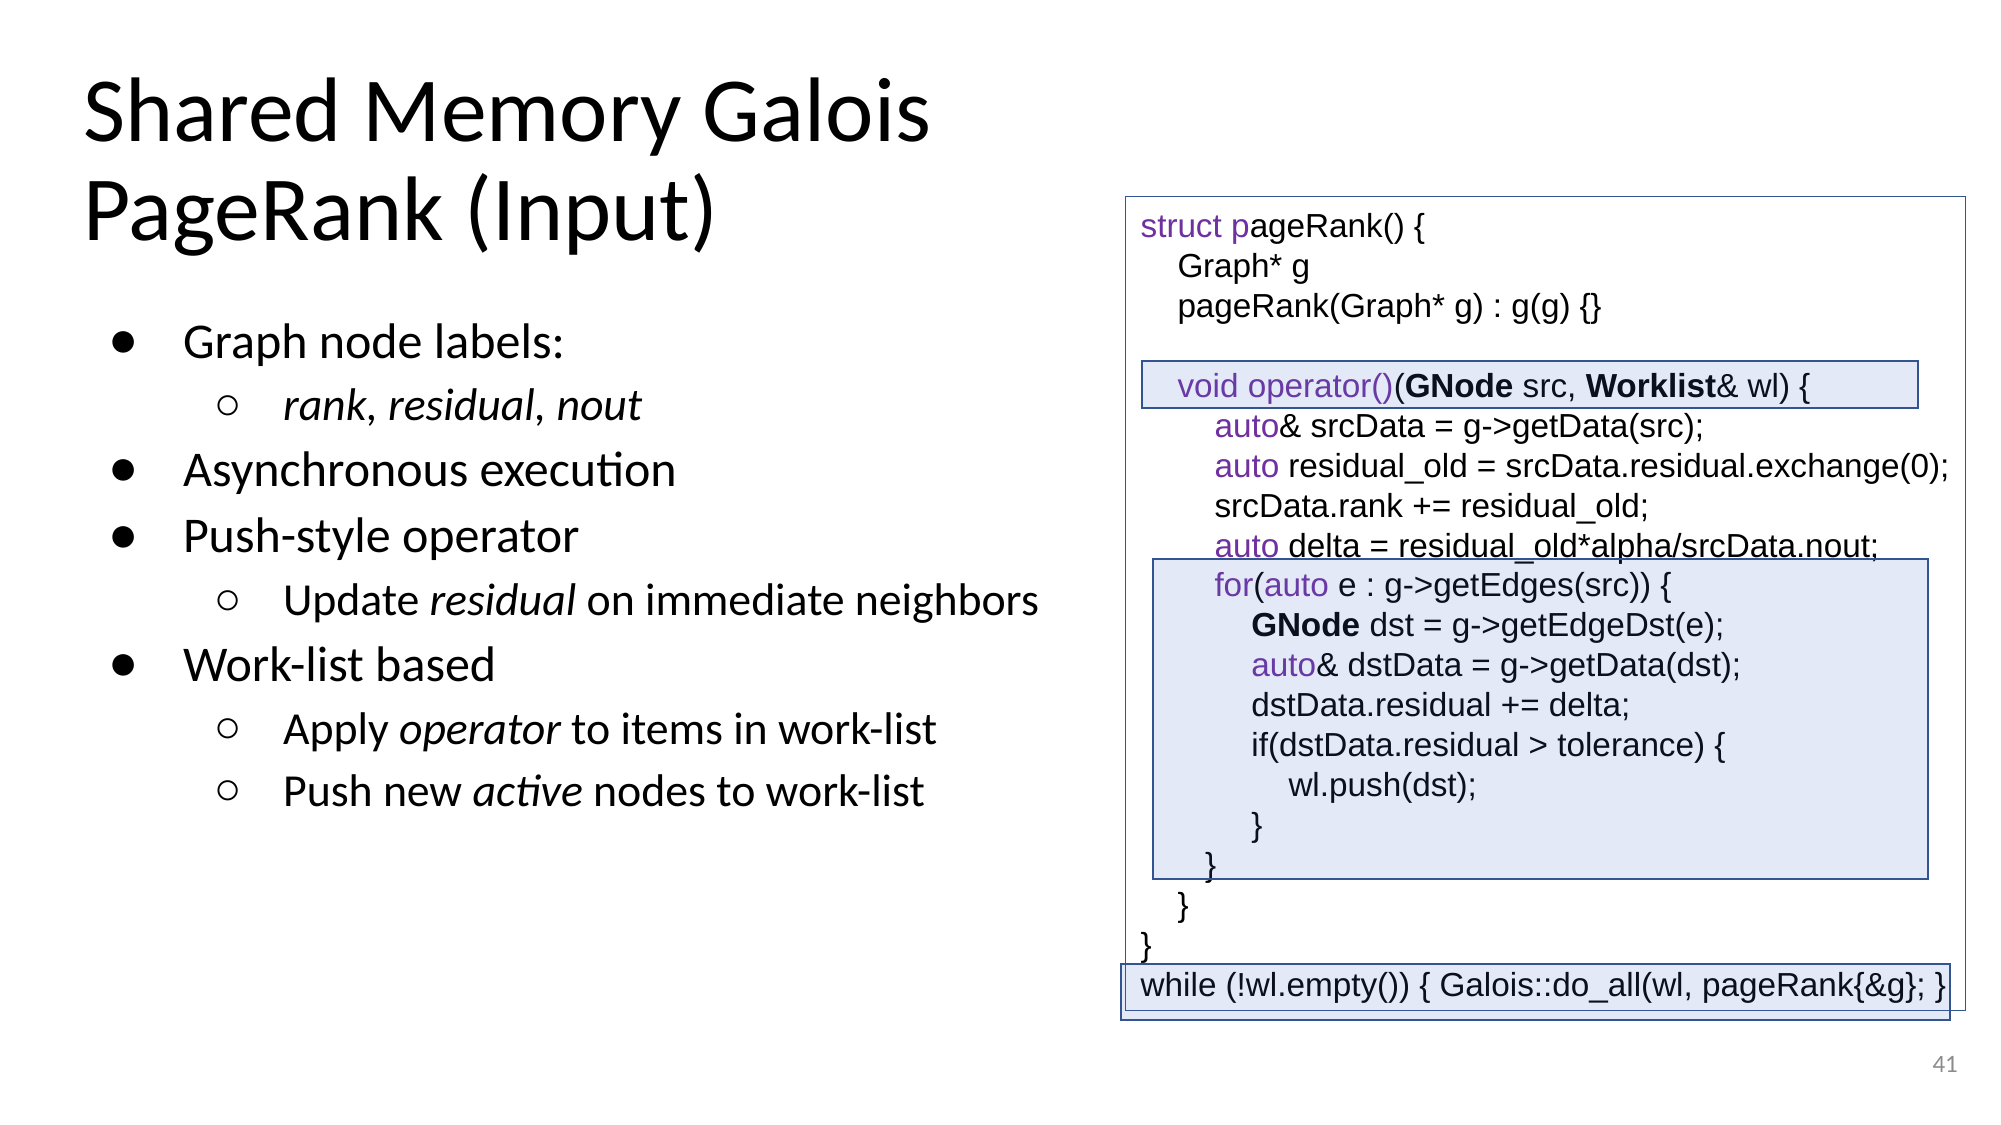

# Shared Memory Galois PageRank (Input)
struct pageRank() {
    Graph* g
    pageRank(Graph* g) : g(g) {}

    void operator()(GNode src, Worklist& wl) {
        auto& srcData = g->getData(src);
        auto residual_old = srcData.residual.exchange(0);
        srcData.rank += residual_old;
        auto delta = residual_old*alpha/srcData.nout;
        for(auto e : g->getEdges(src)) {
            GNode dst = g->getEdgeDst(e);
            auto& dstData = g->getData(dst);
            dstData.residual += delta;
            if(dstData.residual > tolerance) {
                wl.push(dst);
            }
       }
    }
}
while (!wl.empty()) { Galois::do_all(wl, pageRank{&g}; }

Graph node labels:
rank, residual, nout
Asynchronous execution
Push-style operator
Update residual on immediate neighbors
Work-list based
Apply operator to items in work-list
Push new active nodes to work-list

41